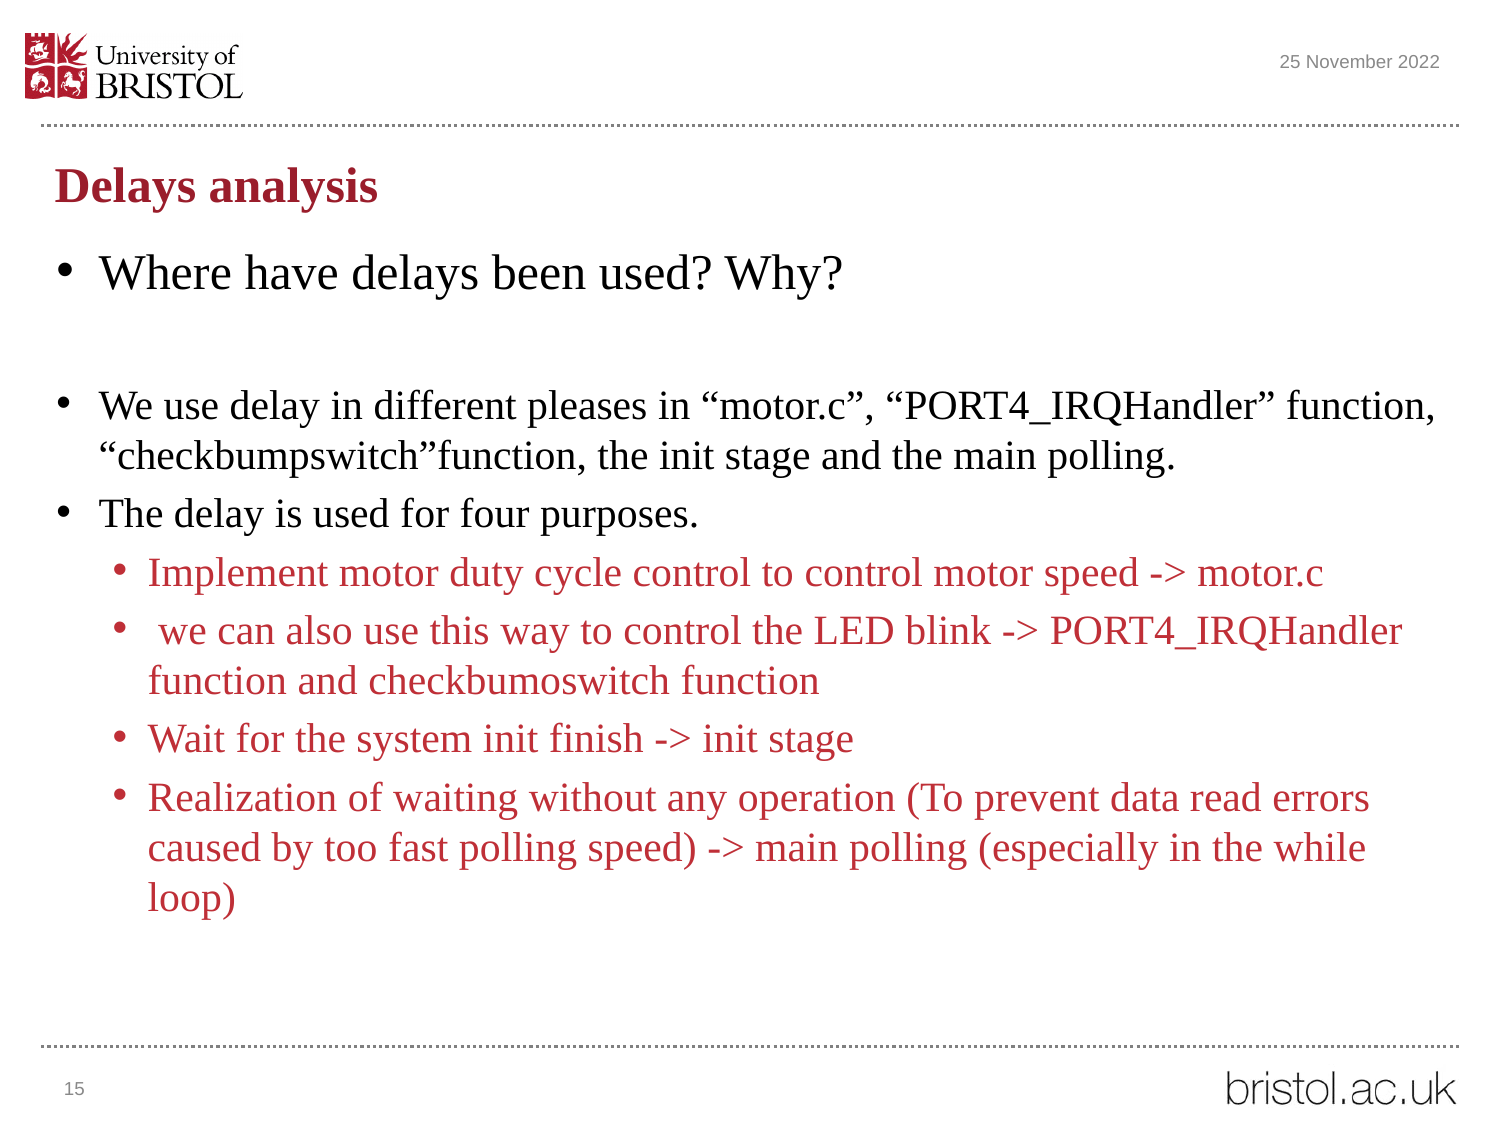

25 November 2022
# Delays analysis
Where have delays been used? Why?

We use delay in different pleases in “motor.c”, “PORT4_IRQHandler” function, “checkbumpswitch”function, the init stage and the main polling.
The delay is used for four purposes.
Implement motor duty cycle control to control motor speed -> motor.c
 we can also use this way to control the LED blink -> PORT4_IRQHandler function and checkbumoswitch function
Wait for the system init finish -> init stage
Realization of waiting without any operation (To prevent data read errors caused by too fast polling speed) -> main polling (especially in the while loop)

15